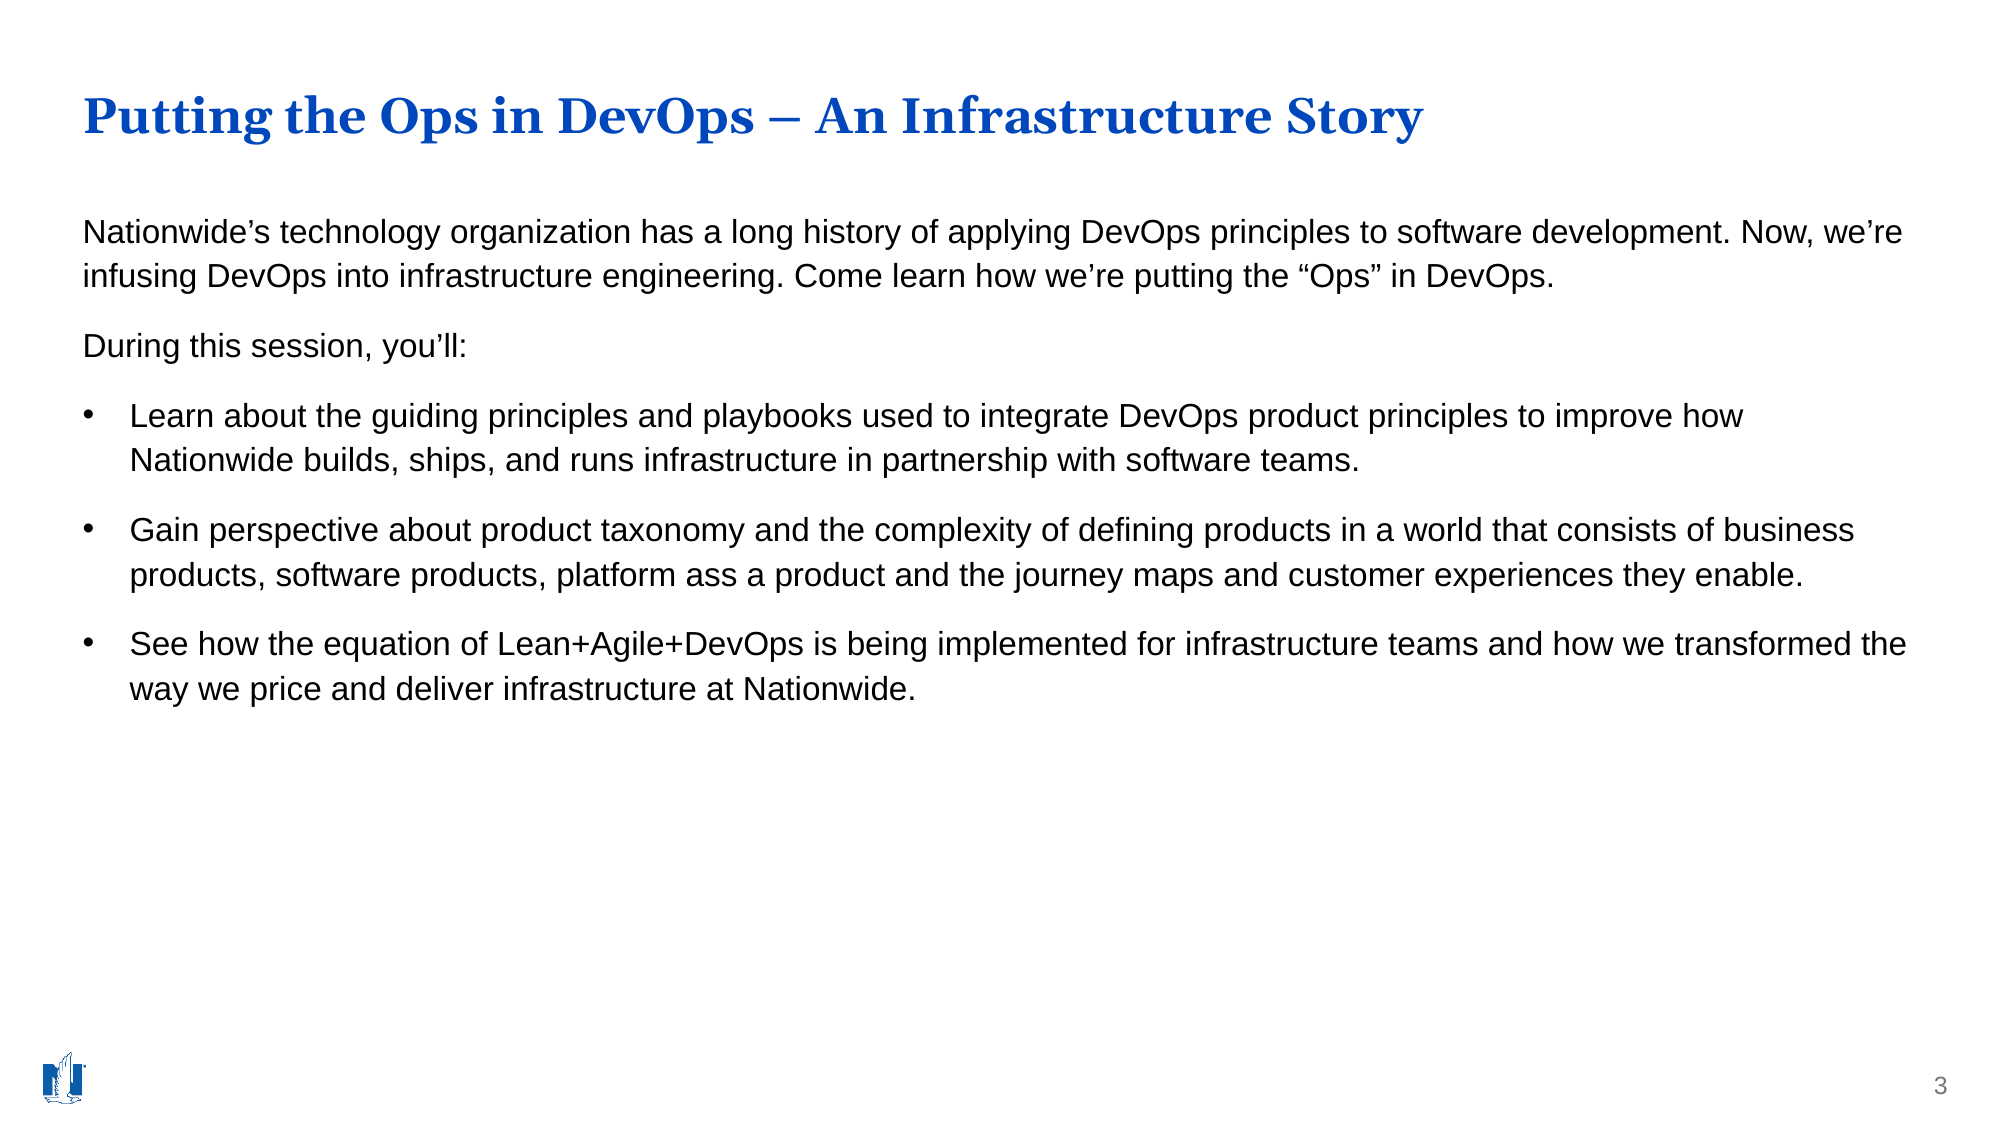

# Putting the Ops in DevOps – An Infrastructure Story
Nationwide’s technology organization has a long history of applying DevOps principles to software development. Now, we’re infusing DevOps into infrastructure engineering. Come learn how we’re putting the “Ops” in DevOps.
During this session, you’ll:
Learn about the guiding principles and playbooks used to integrate DevOps product principles to improve how Nationwide builds, ships, and runs infrastructure in partnership with software teams.
Gain perspective about product taxonomy and the complexity of defining products in a world that consists of business products, software products, platform ass a product and the journey maps and customer experiences they enable.
See how the equation of Lean+Agile+DevOps is being implemented for infrastructure teams and how we transformed the way we price and deliver infrastructure at Nationwide.
3